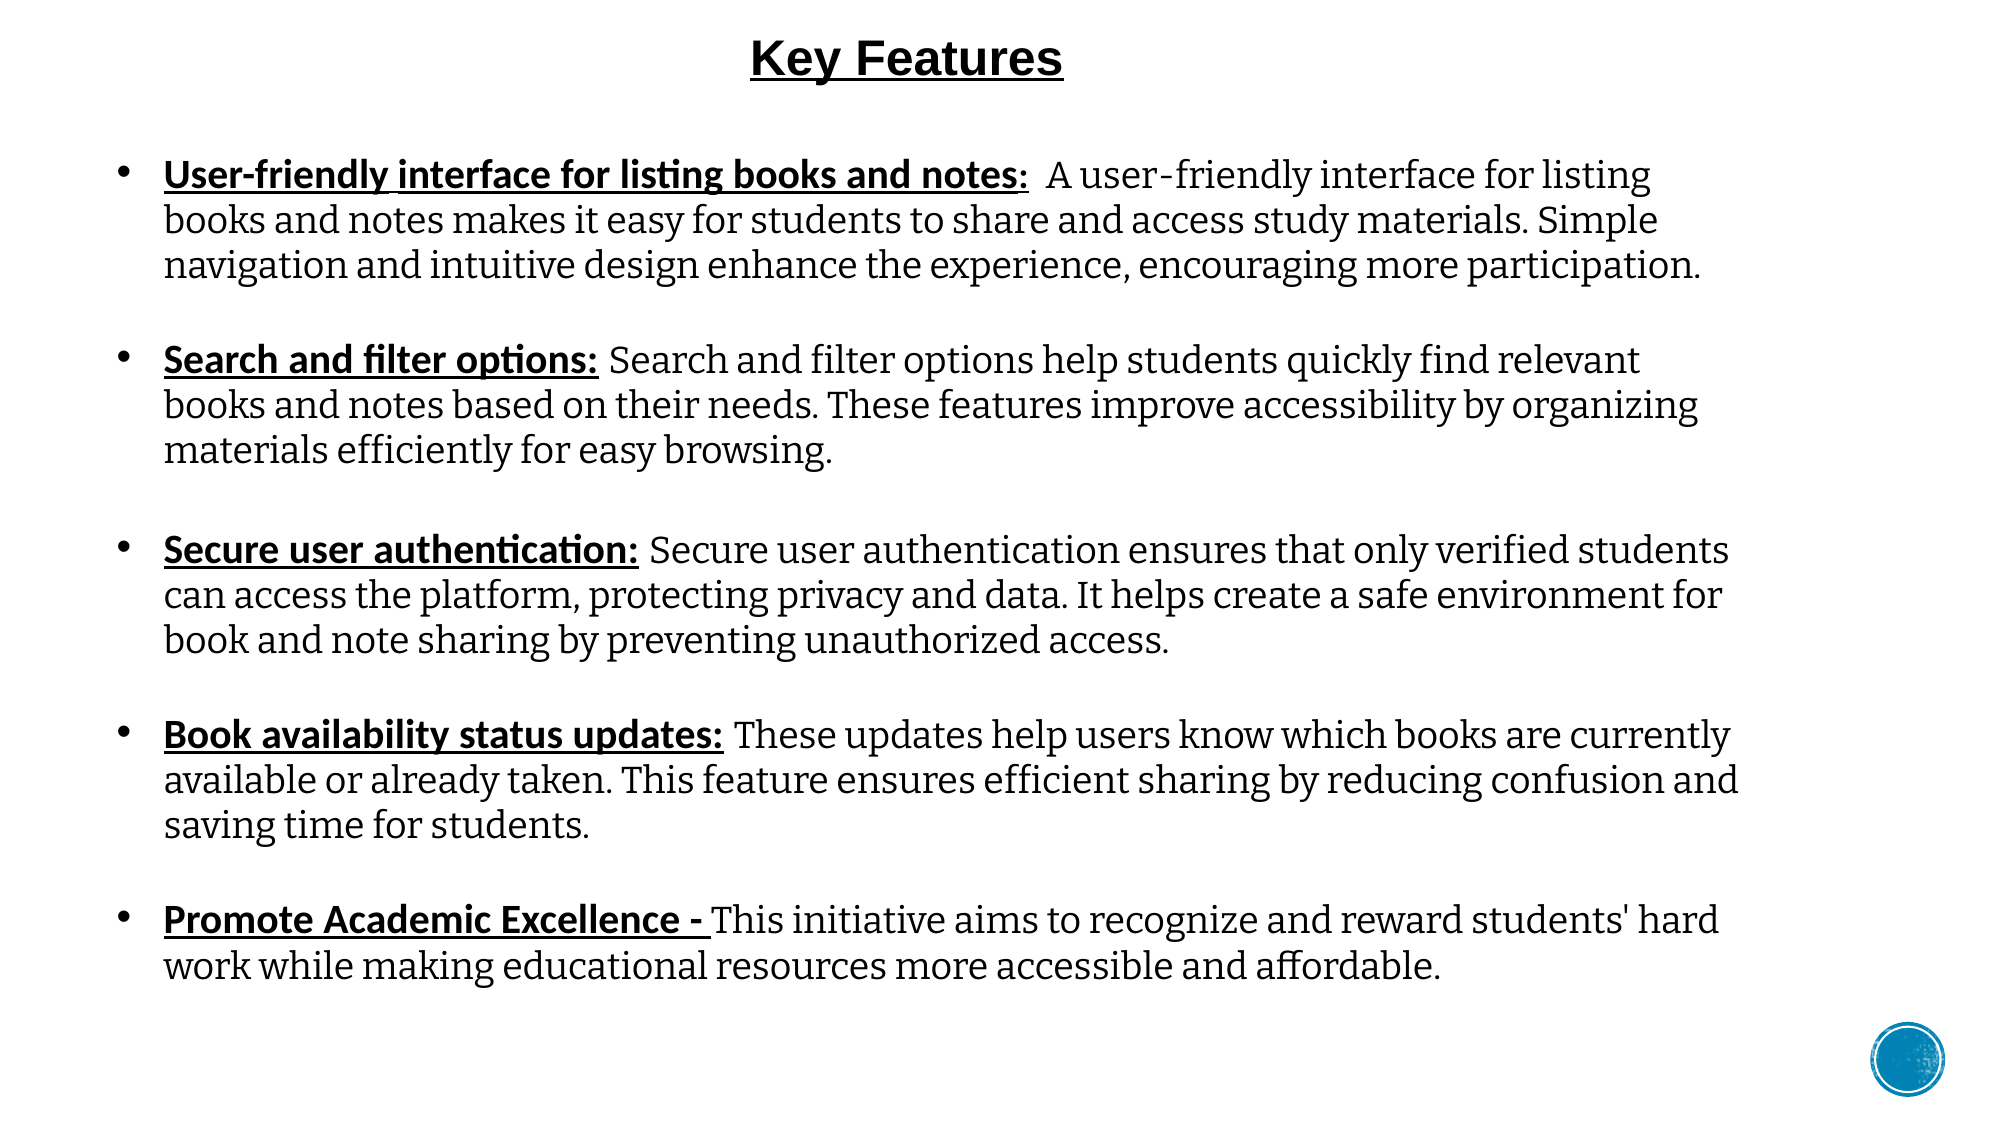

Key Features
User-friendly interface for listing books and notes:  A user-friendly interface for listing books and notes makes it easy for students to share and access study materials. Simple navigation and intuitive design enhance the experience, encouraging more participation.

Search and filter options: Search and filter options help students quickly find relevant books and notes based on their needs. These features improve accessibility by organizing materials efficiently for easy browsing.

Secure user authentication: Secure user authentication ensures that only verified students can access the platform, protecting privacy and data. It helps create a safe environment for book and note sharing by preventing unauthorized access.

Book availability status updates: These updates help users know which books are currently available or already taken. This feature ensures efficient sharing by reducing confusion and saving time for students.

Promote Academic Excellence - This initiative aims to recognize and reward students' hard work while making educational resources more accessible and affordable.